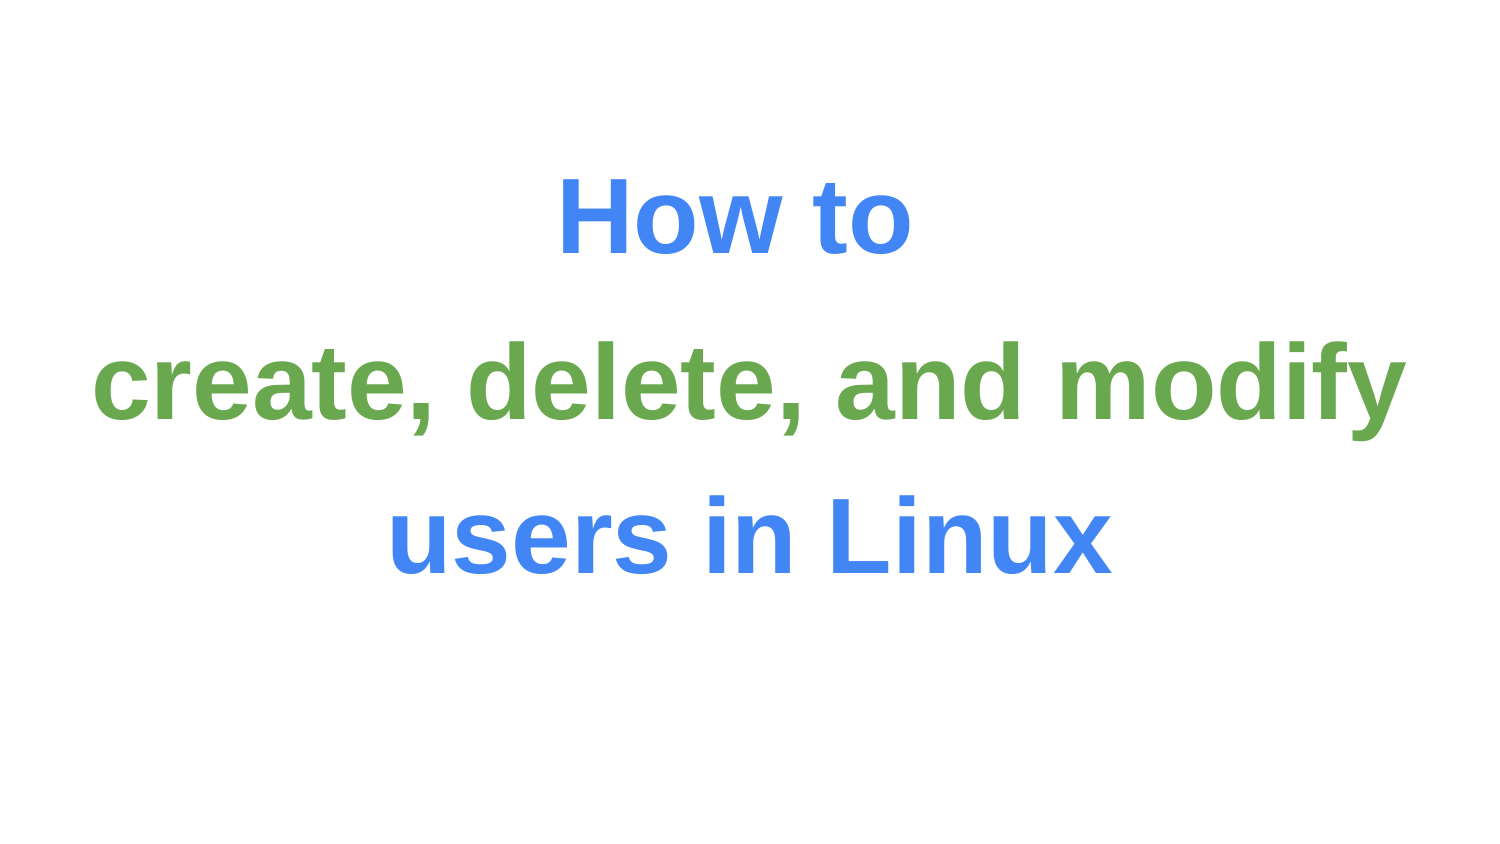

# How to
create, delete, and modify users in Linux